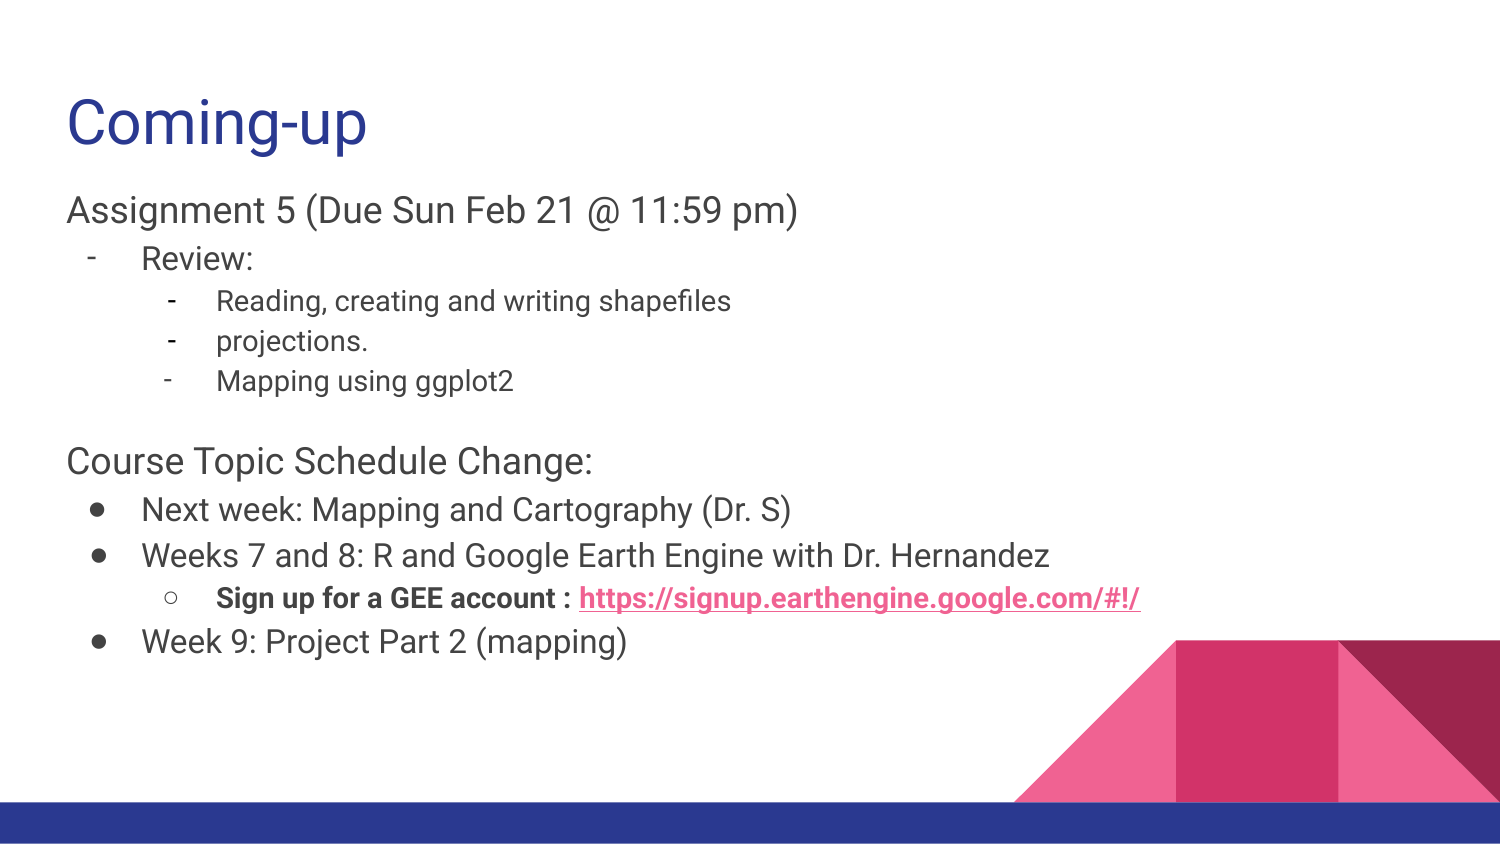

# Coming-up
Assignment 5 (Due Sun Feb 21 @ 11:59 pm)
Review:
Reading, creating and writing shapefiles
projections.
Mapping using ggplot2
Course Topic Schedule Change:
Next week: Mapping and Cartography (Dr. S)
Weeks 7 and 8: R and Google Earth Engine with Dr. Hernandez
Sign up for a GEE account : https://signup.earthengine.google.com/#!/
Week 9: Project Part 2 (mapping)